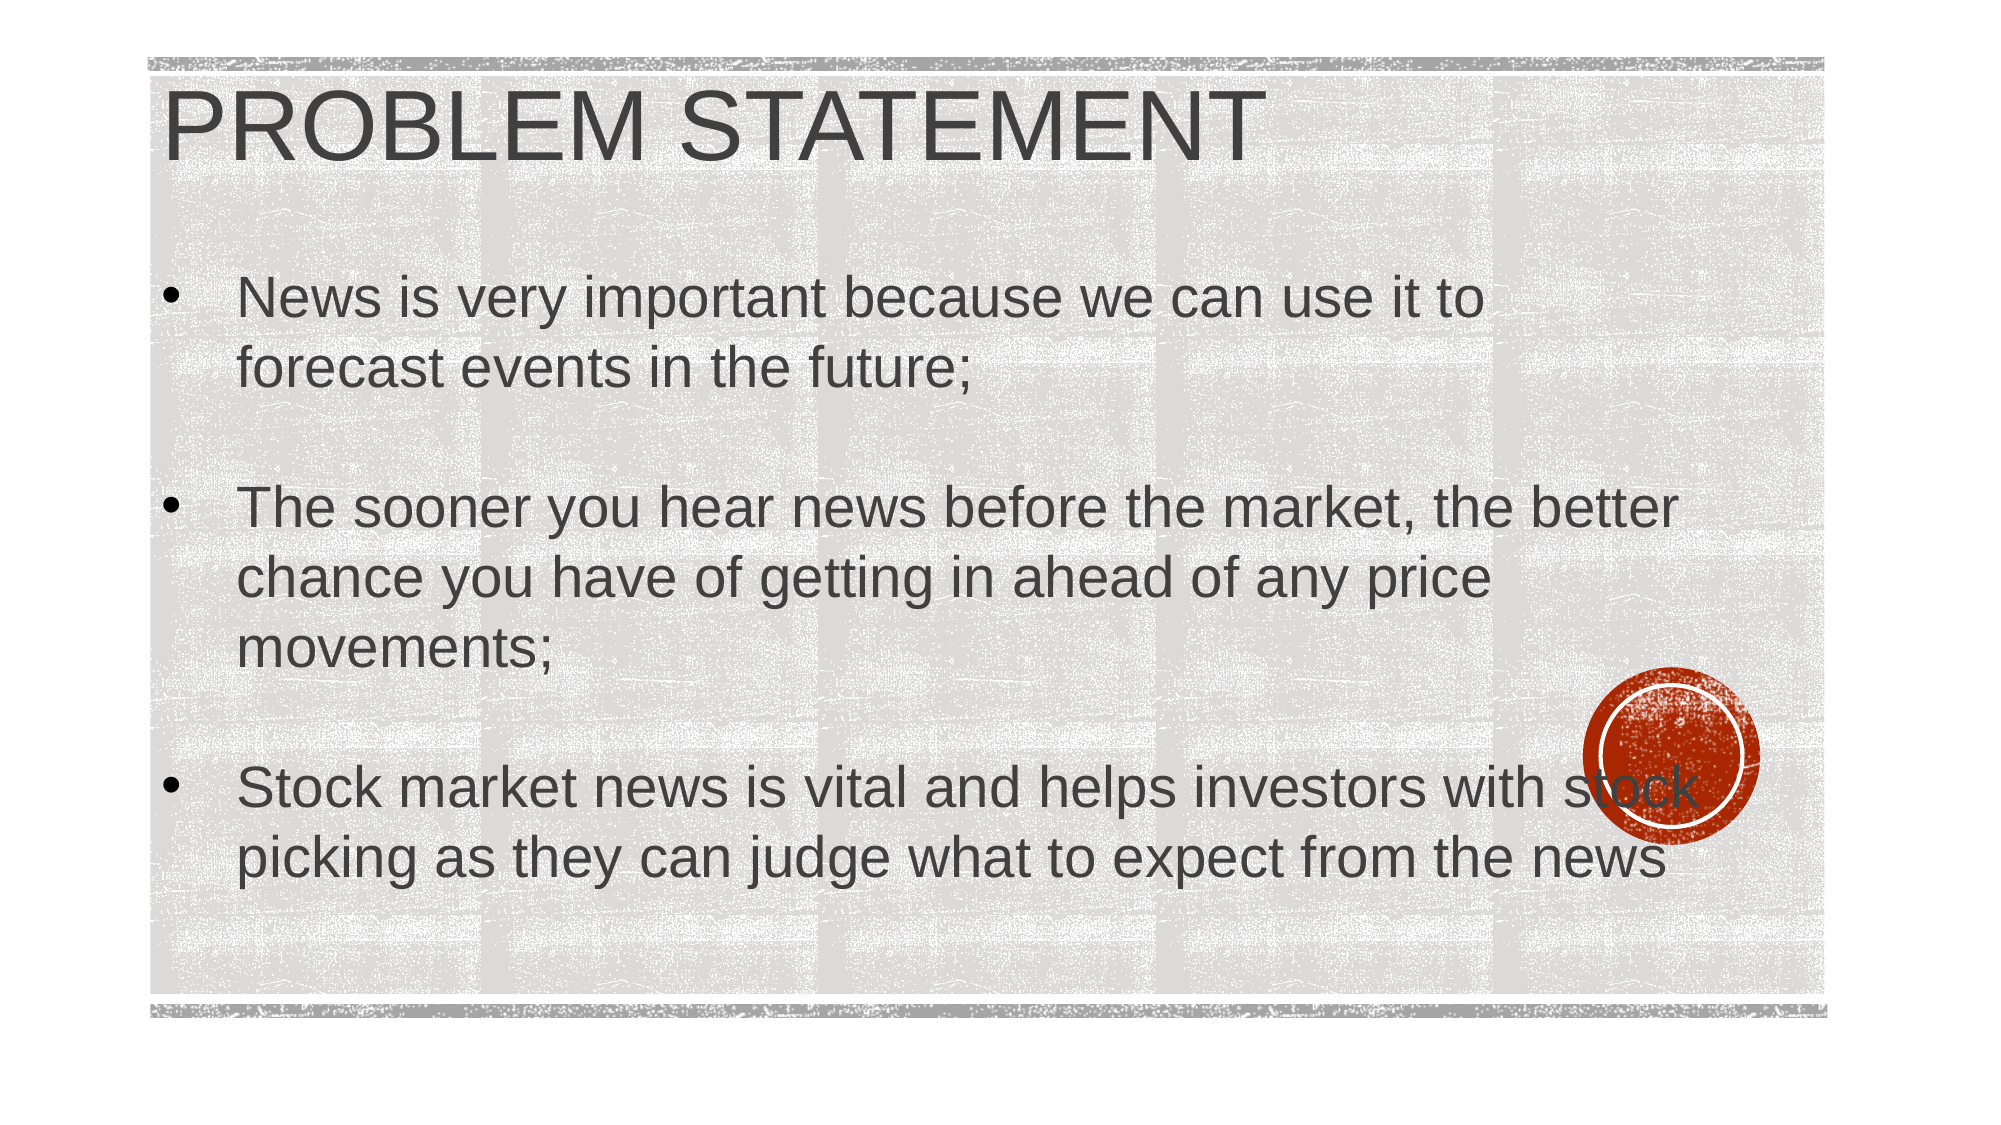

PROBLEM STATEMENT

News is very important because we can use it to forecast events in the future;

The sooner you hear news before the market, the better chance you have of getting in ahead of any price movements;

Stock market news is vital and helps investors with stock picking as they can judge what to expect from the news